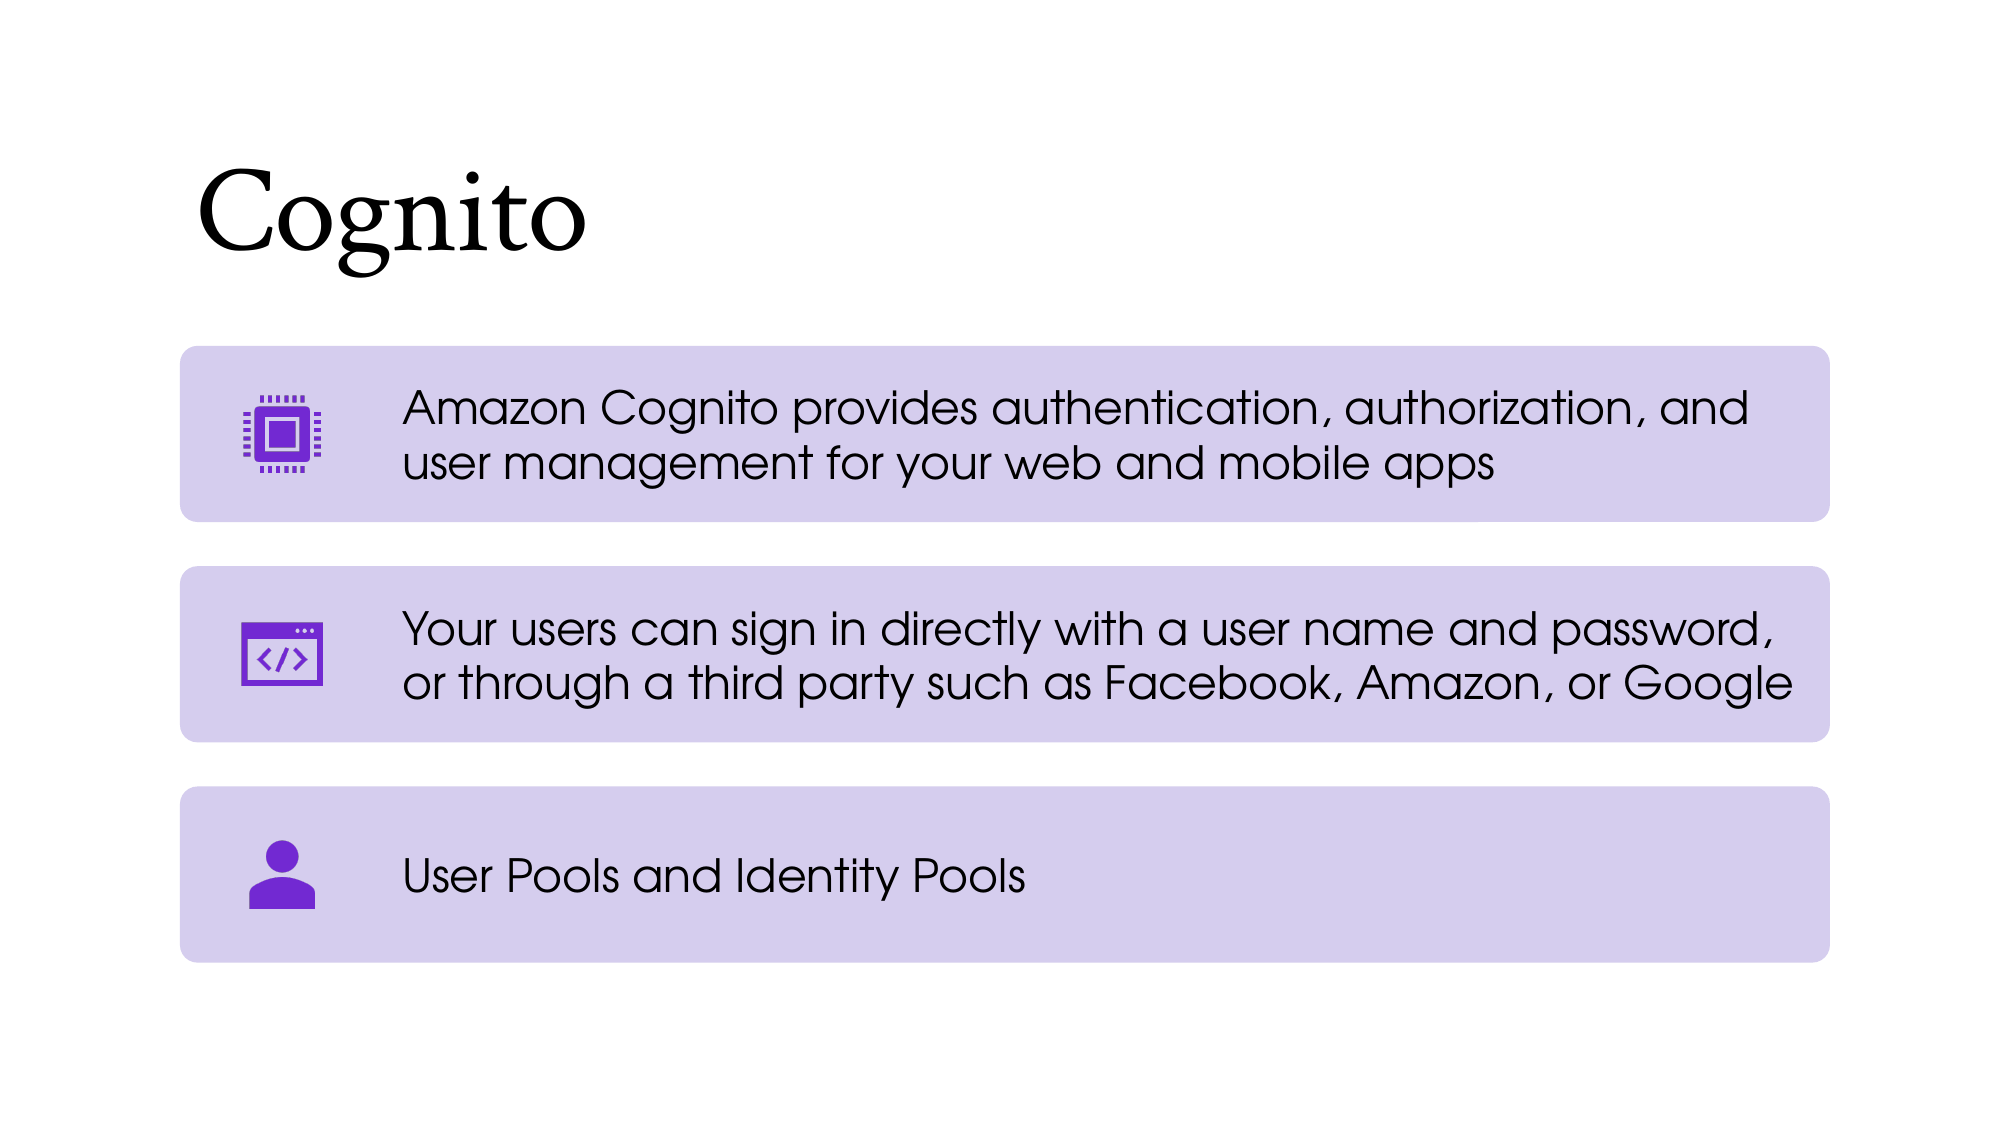

# Cognito
Amazon Cognito provides authentication, authorization, and user management for your web and mobile apps
Your users can sign in directly with a user name and password, or through a third party such as Facebook, Amazon, or Google
User Pools and Identity Pools